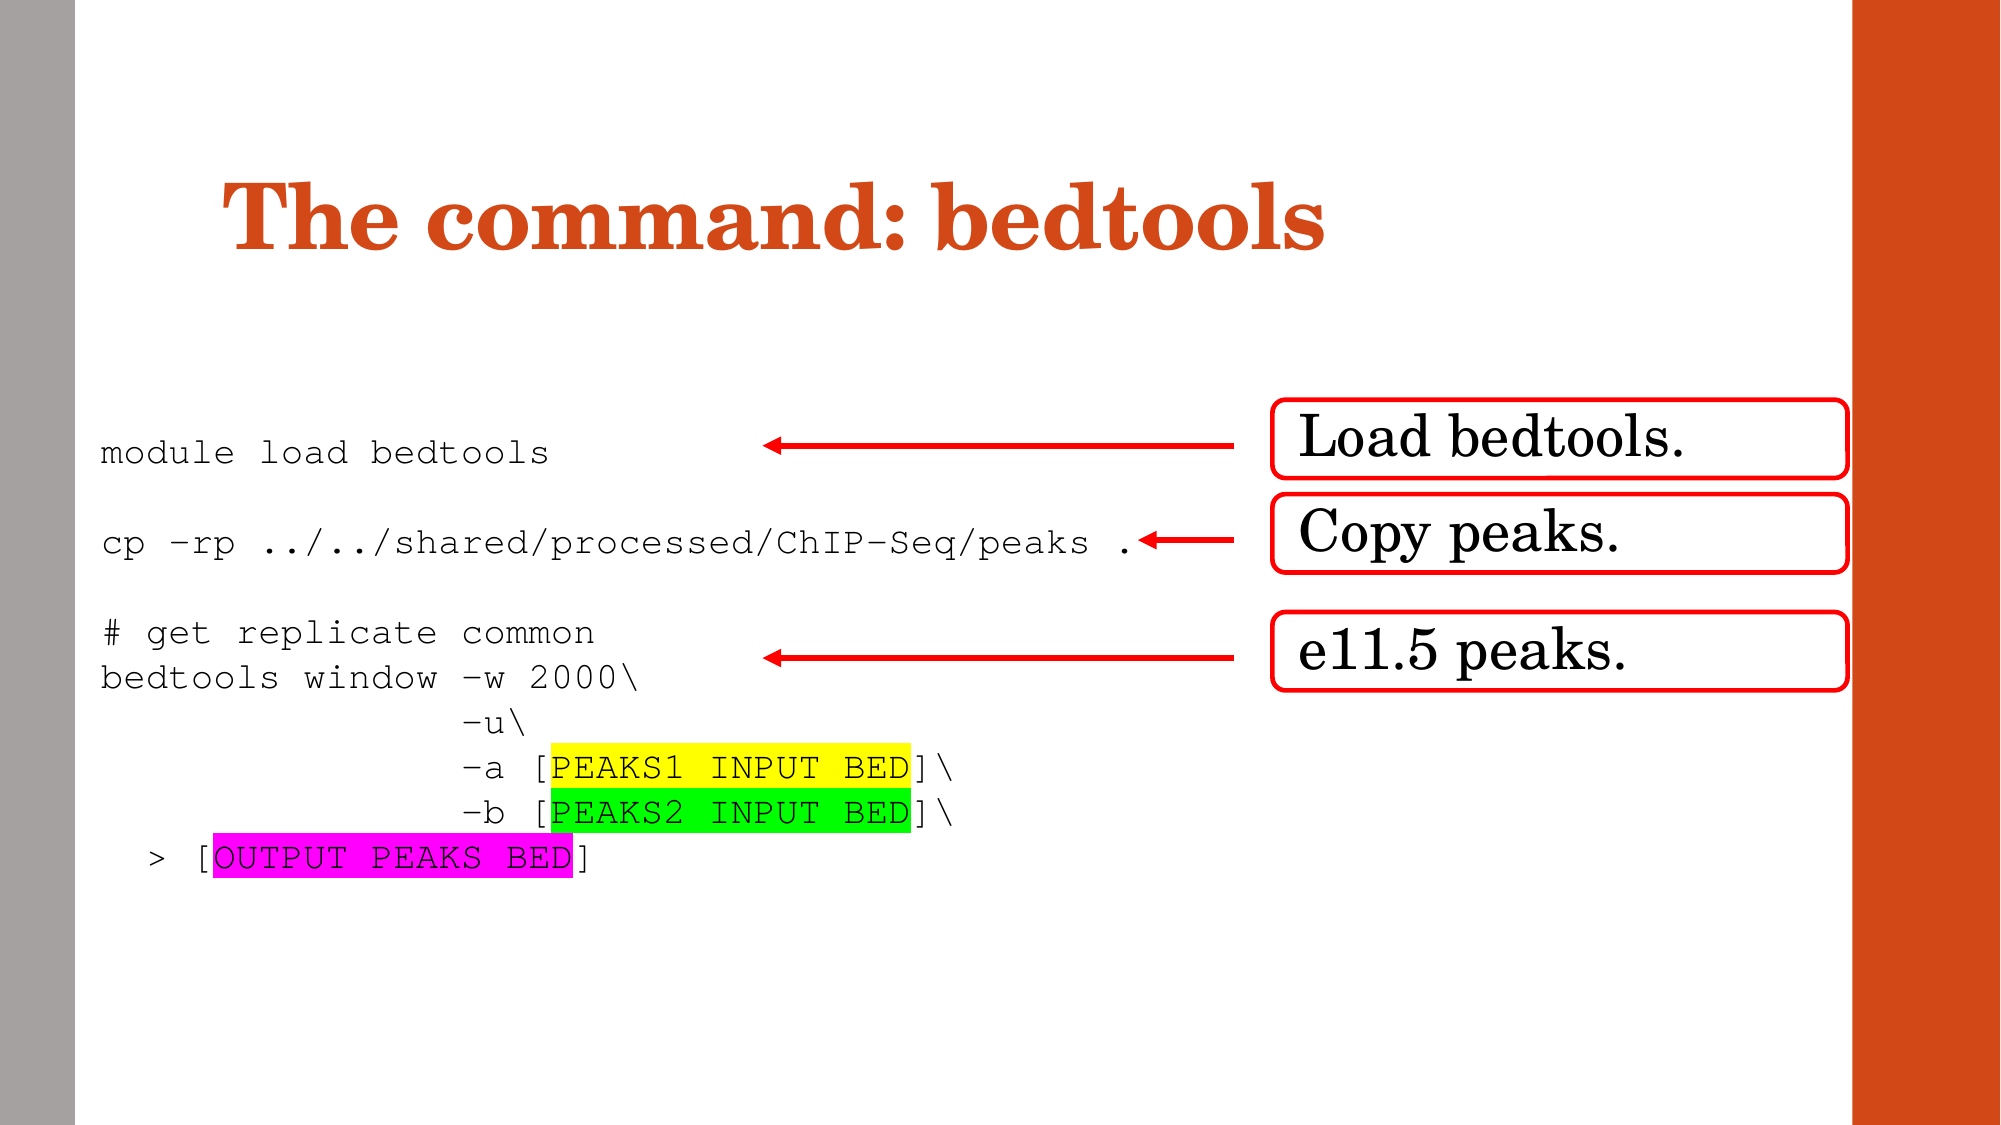

# The command: bedtools
Load bedtools.

module load bedtools

cp -rp ../../shared/processed/ChIP-Seq/peaks .

# get replicate common
bedtools window -w 2000\
                -u\
                -a [PEAKS1 INPUT BED]\
                -b [PEAKS2 INPUT BED]\
  > [OUTPUT PEAKS BED]

Copy peaks.

e11.5 peaks.